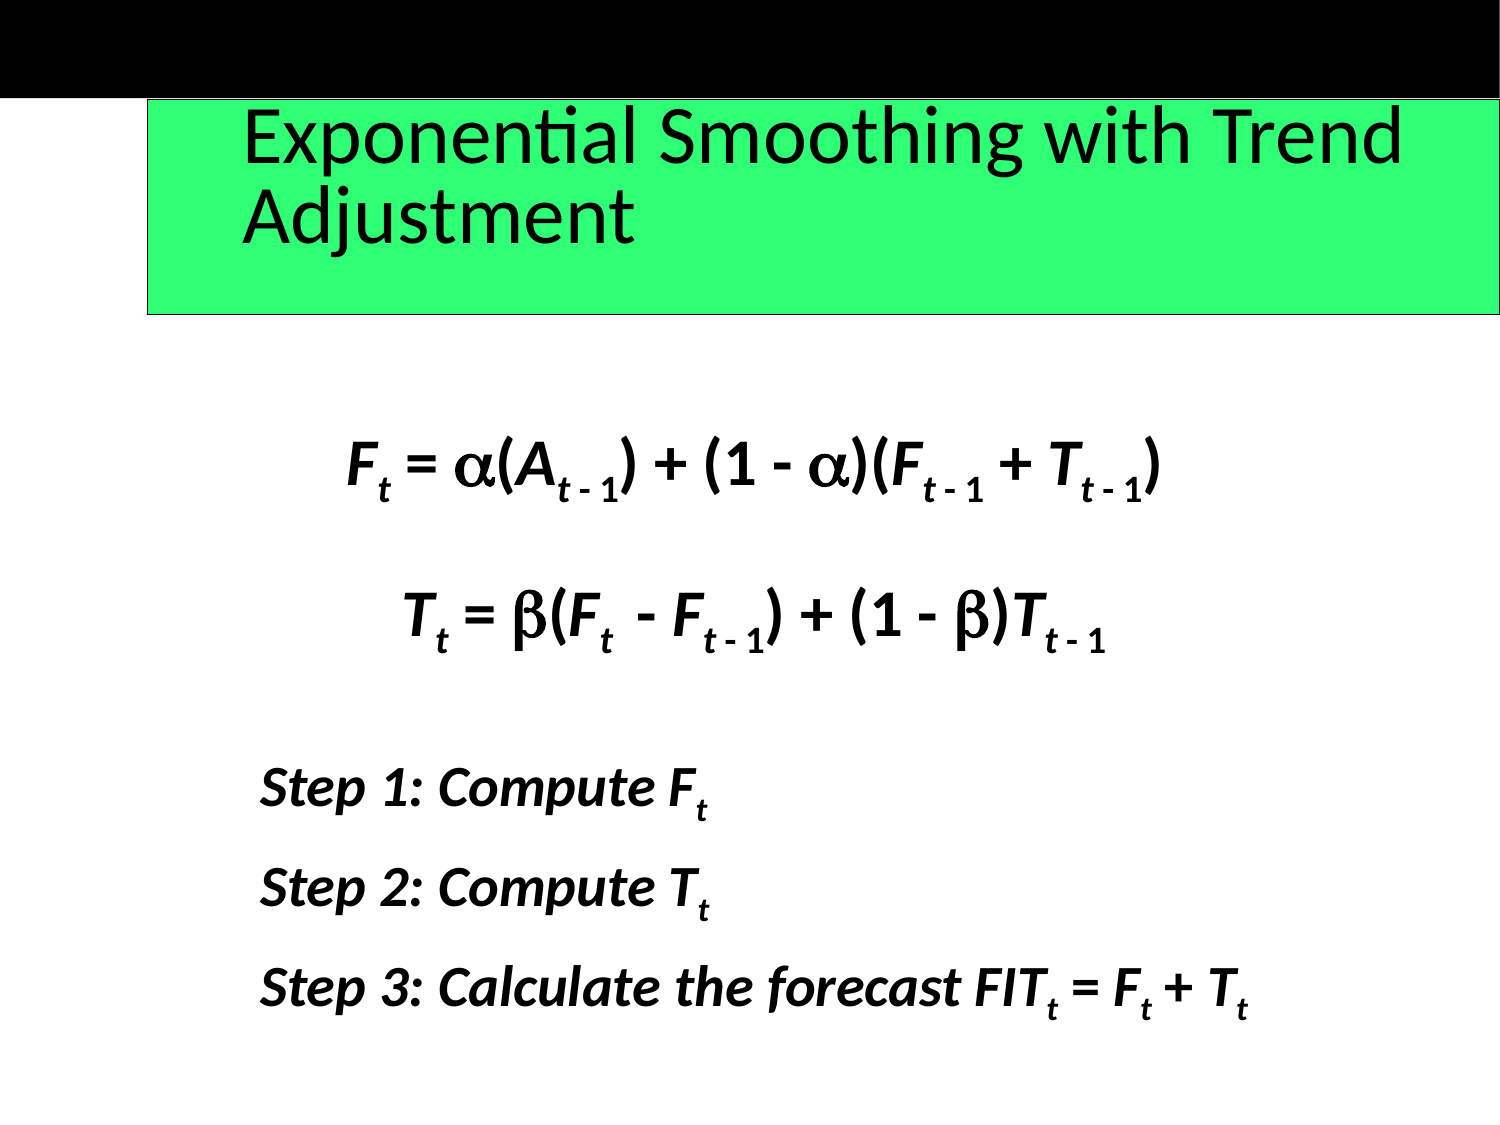

Exponential Smoothing with Trend Adjustment
Ft = α(At - 1) + (1 - α)(Ft - 1 + Tt - 1)
Tt = β(Ft  - Ft - 1) + (1 - β)Tt - 1
Step 1: Compute Ft
Step 2: Compute Tt
Step 3: Calculate the forecast FITt = Ft + Tt